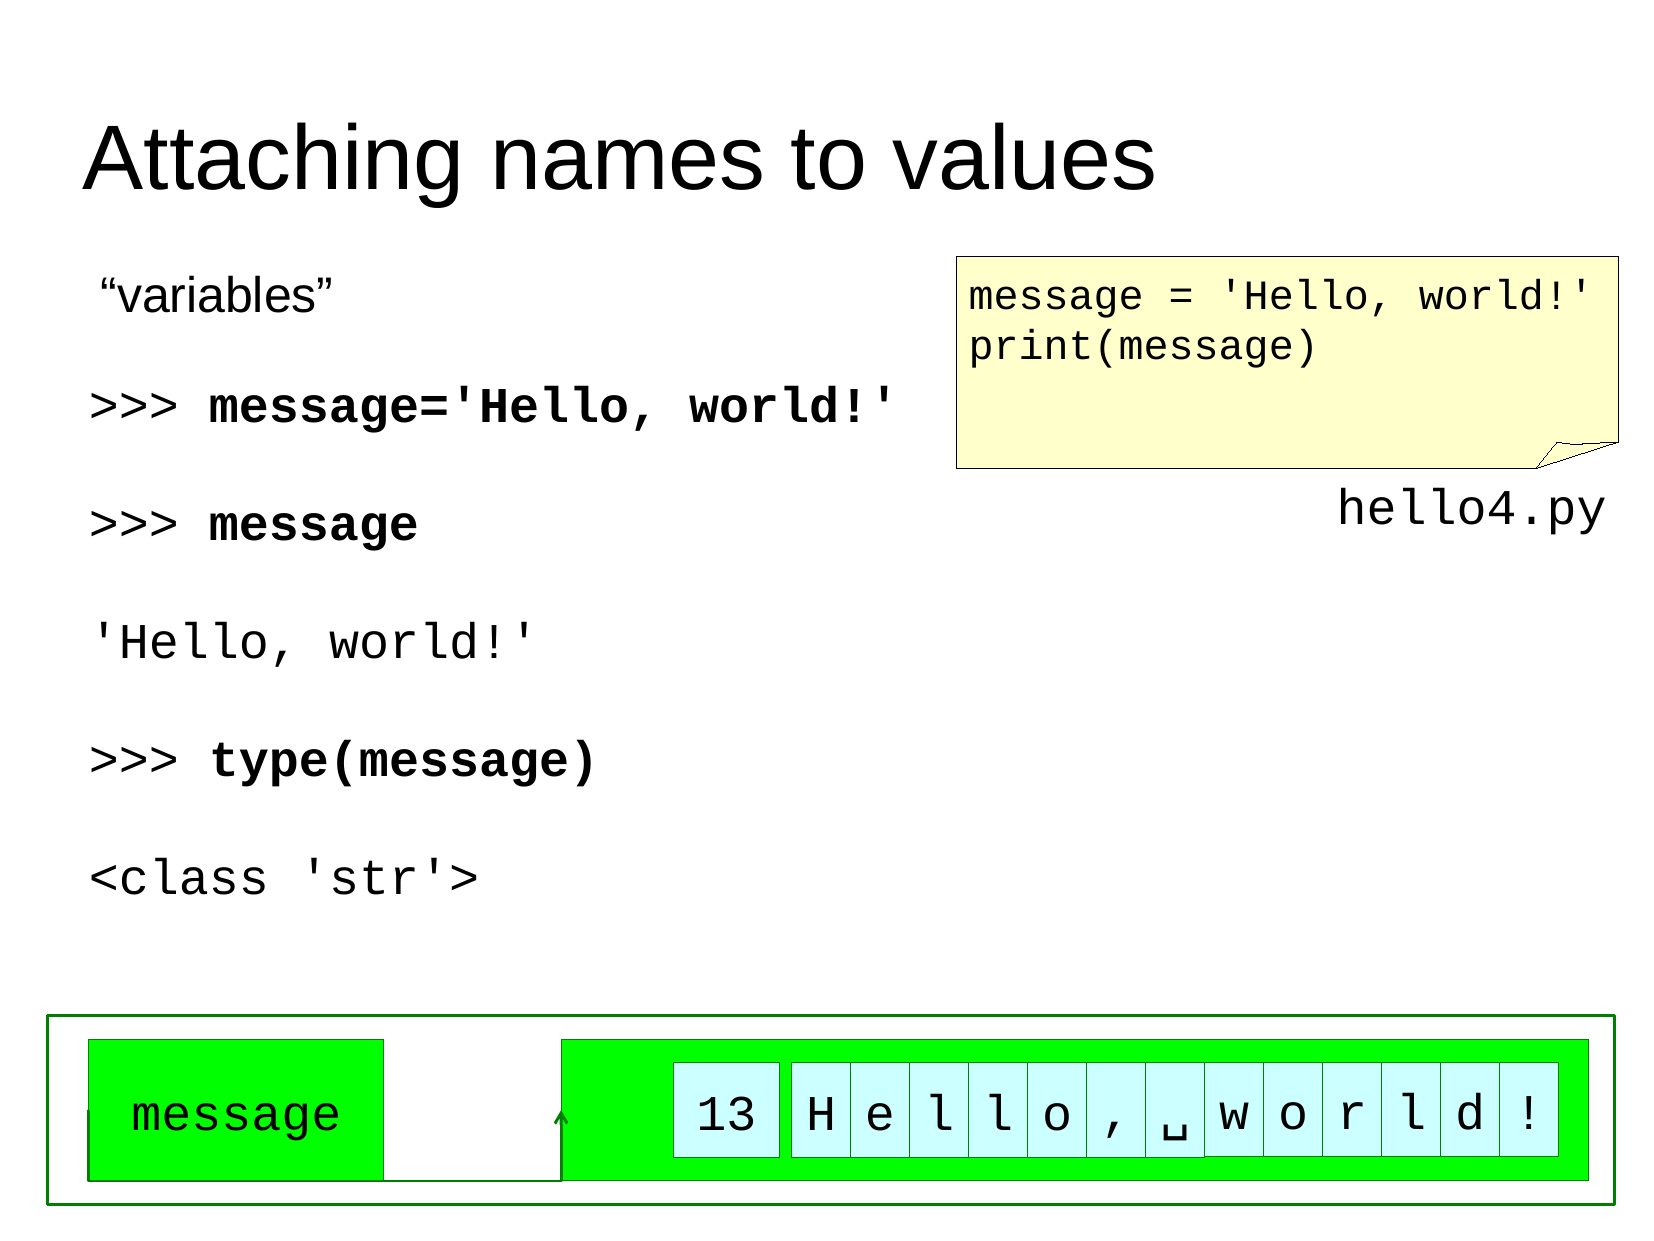

Attaching names to values
“variables”
message = 'Hello, world!'
print(message)
>>>
message='Hello, world!'
hello4.py
>>>
message
'Hello, world!'
>>>
type(message)
<class 'str'>

message
str
!
d
l
r
o
w
␣
,
o
l
H
l
e
13
43